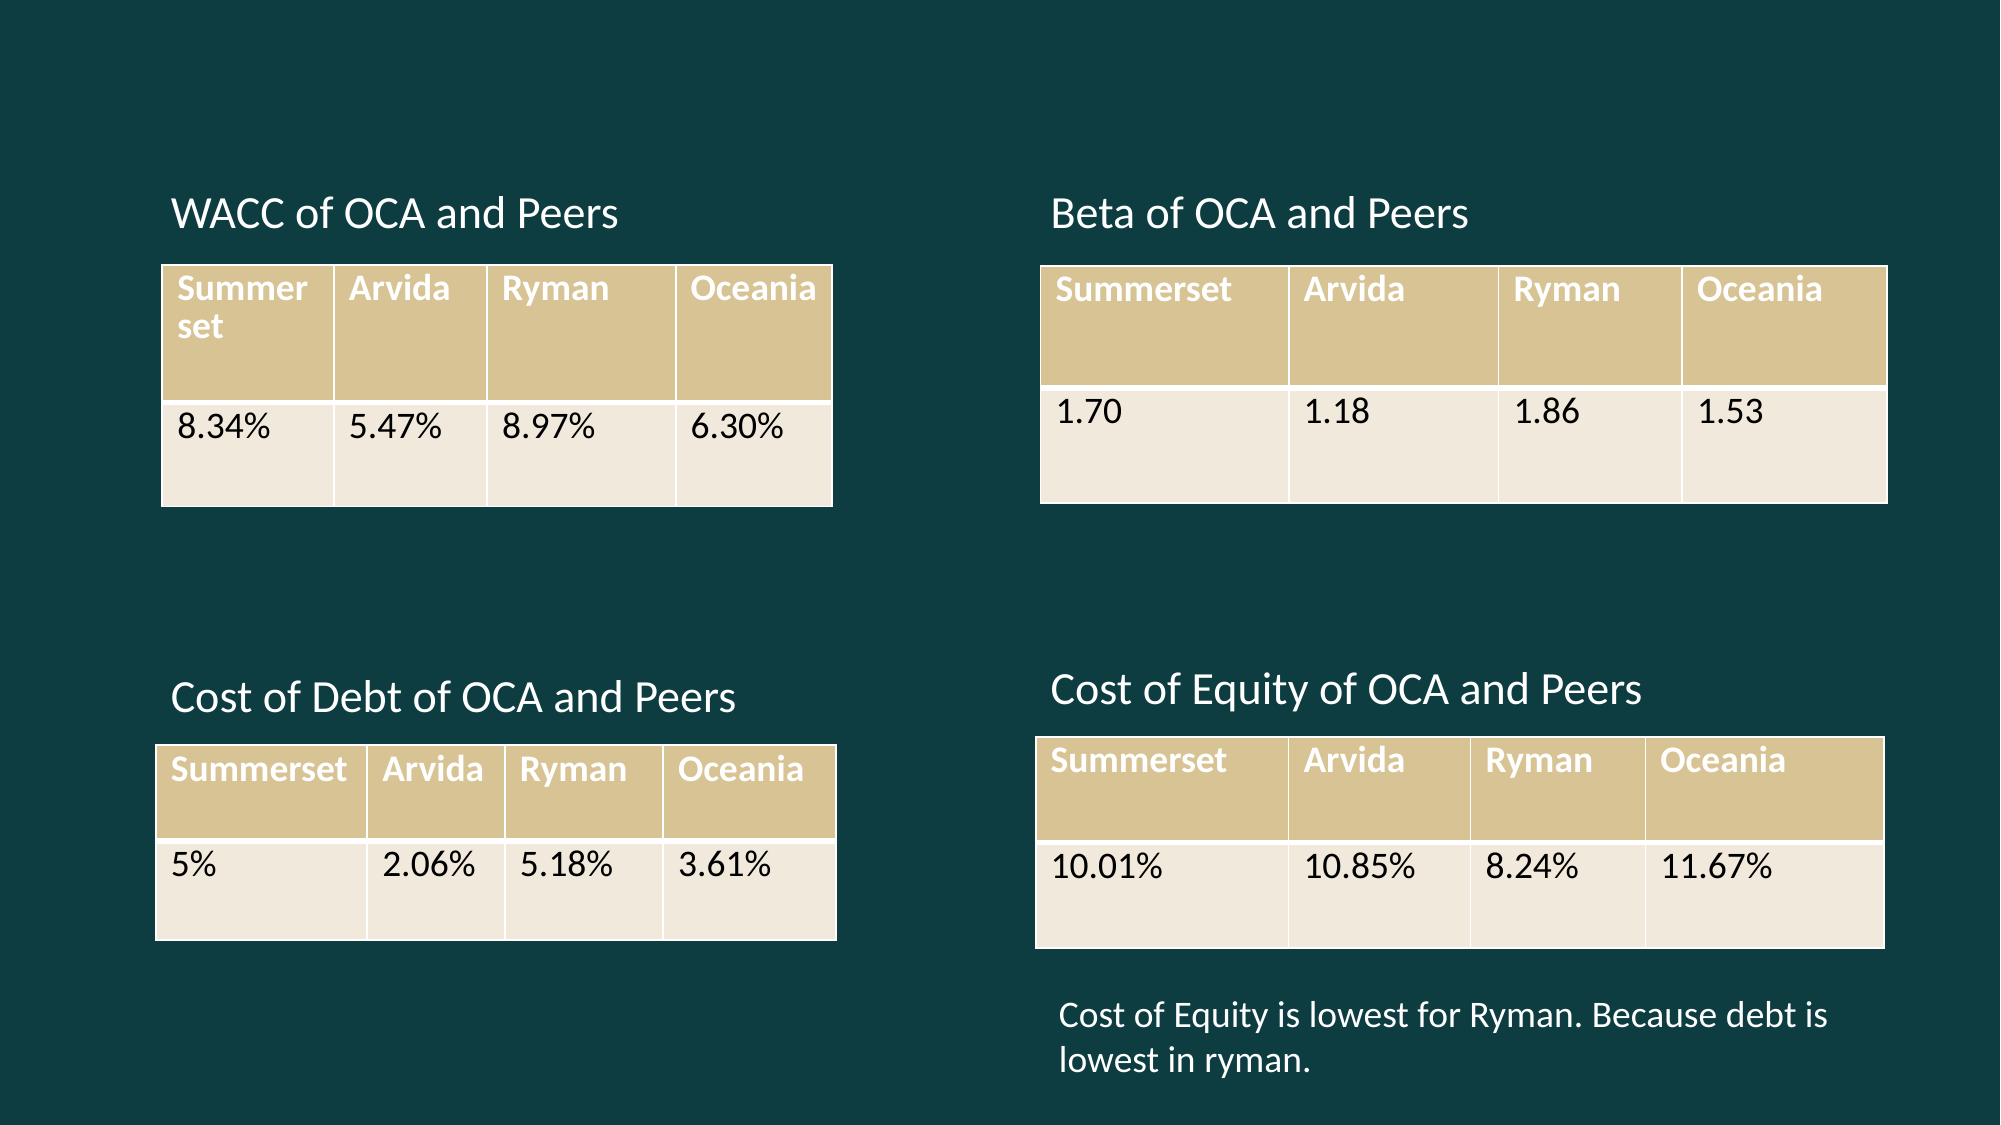

WACC of OCA and Peers
# Beta of OCA and Peers
| Summerset | Arvida | Ryman | Oceania |
| --- | --- | --- | --- |
| 8.34% | 5.47% | 8.97% | 6.30% |
| Summerset | Arvida | Ryman | Oceania |
| --- | --- | --- | --- |
| 1.70 | 1.18 | 1.86 | 1.53 |
Cost of Equity of OCA and Peers
Cost of Debt of OCA and Peers
| Summerset | Arvida | Ryman | Oceania |
| --- | --- | --- | --- |
| 10.01% | 10.85% | 8.24% | 11.67% |
| Summerset | Arvida | Ryman | Oceania |
| --- | --- | --- | --- |
| 5% | 2.06% | 5.18% | 3.61% |
Cost of Equity is lowest for Ryman. Because debt is lowest in ryman.